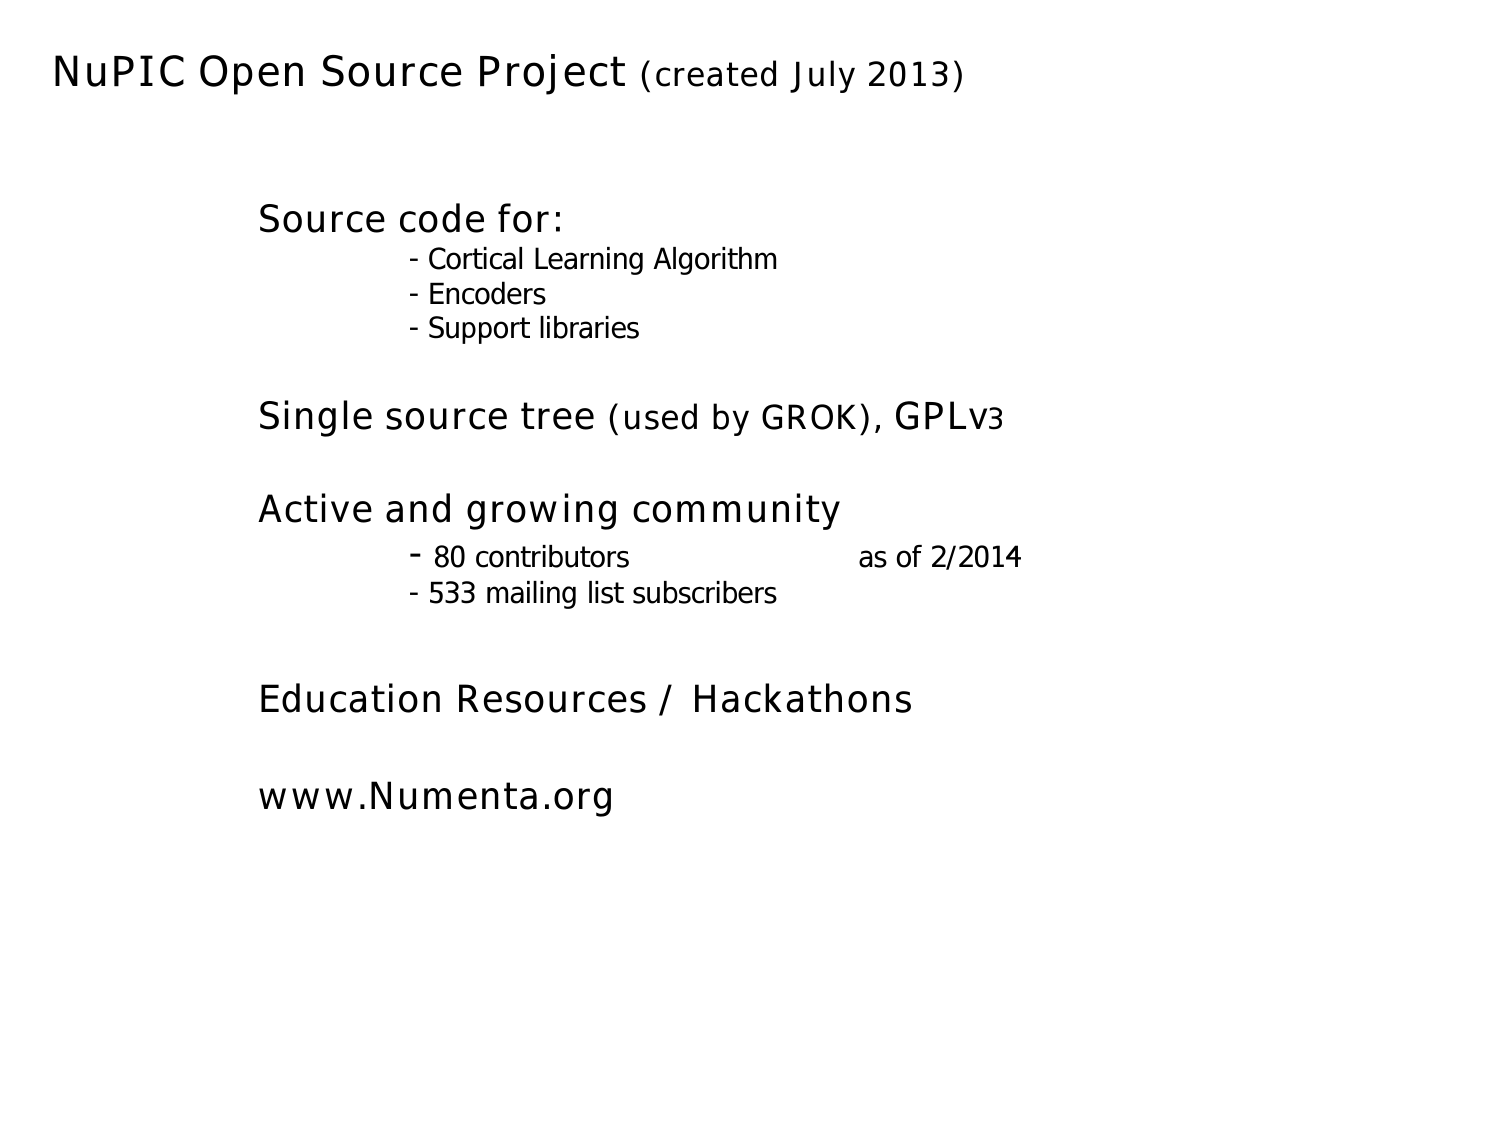

NuPIC Open Source Project (created July 2013)
Source code for:
	- Cortical Learning Algorithm
	- Encoders
	- Support libraries
Single source tree (used by GROK), GPLv3
Active and growing community
	- 80 contributors		as of 2/2014
	- 533 mailing list subscribers
Education Resources / Hackathons
www.Numenta.org